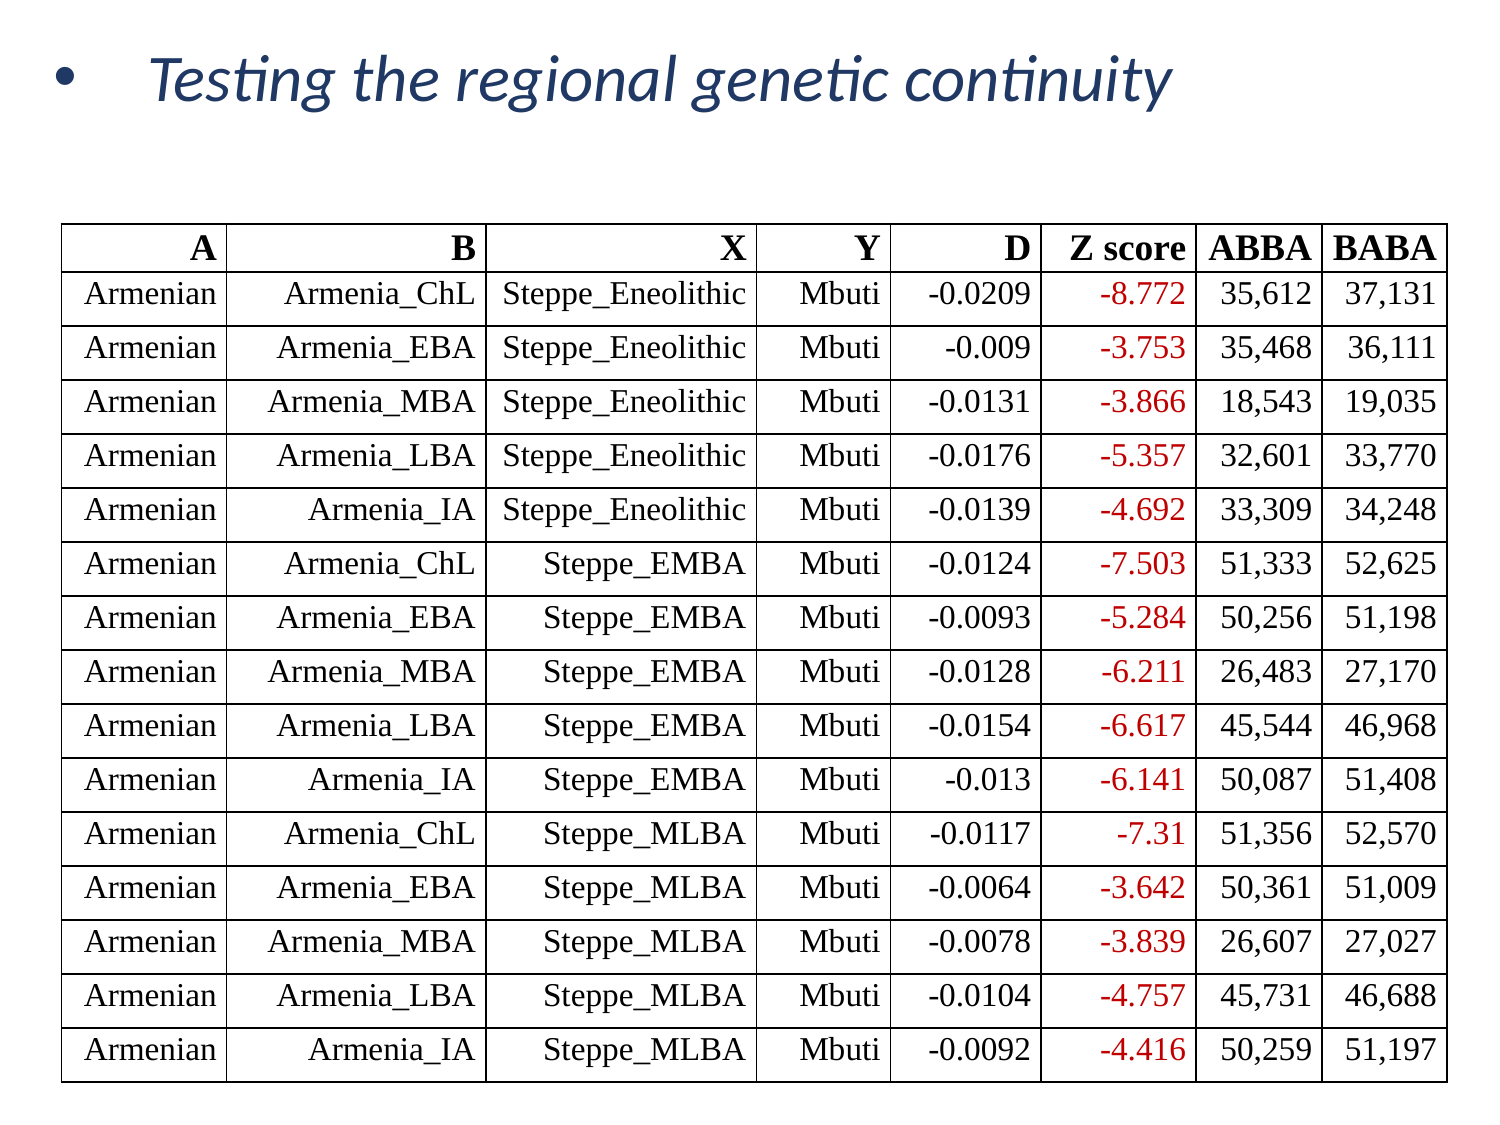

Testing the regional genetic continuity
| A | B | X | Y | D | Z score | ABBA | BABA |
| --- | --- | --- | --- | --- | --- | --- | --- |
| Armenian | Armenia\_ChL | Steppe\_Eneolithic | Mbuti | -0.0209 | -8.772 | 35,612 | 37,131 |
| Armenian | Armenia\_EBA | Steppe\_Eneolithic | Mbuti | -0.009 | -3.753 | 35,468 | 36,111 |
| Armenian | Armenia\_MBA | Steppe\_Eneolithic | Mbuti | -0.0131 | -3.866 | 18,543 | 19,035 |
| Armenian | Armenia\_LBA | Steppe\_Eneolithic | Mbuti | -0.0176 | -5.357 | 32,601 | 33,770 |
| Armenian | Armenia\_IA | Steppe\_Eneolithic | Mbuti | -0.0139 | -4.692 | 33,309 | 34,248 |
| Armenian | Armenia\_ChL | Steppe\_EMBA | Mbuti | -0.0124 | -7.503 | 51,333 | 52,625 |
| Armenian | Armenia\_EBA | Steppe\_EMBA | Mbuti | -0.0093 | -5.284 | 50,256 | 51,198 |
| Armenian | Armenia\_MBA | Steppe\_EMBA | Mbuti | -0.0128 | -6.211 | 26,483 | 27,170 |
| Armenian | Armenia\_LBA | Steppe\_EMBA | Mbuti | -0.0154 | -6.617 | 45,544 | 46,968 |
| Armenian | Armenia\_IA | Steppe\_EMBA | Mbuti | -0.013 | -6.141 | 50,087 | 51,408 |
| Armenian | Armenia\_ChL | Steppe\_MLBA | Mbuti | -0.0117 | -7.31 | 51,356 | 52,570 |
| Armenian | Armenia\_EBA | Steppe\_MLBA | Mbuti | -0.0064 | -3.642 | 50,361 | 51,009 |
| Armenian | Armenia\_MBA | Steppe\_MLBA | Mbuti | -0.0078 | -3.839 | 26,607 | 27,027 |
| Armenian | Armenia\_LBA | Steppe\_MLBA | Mbuti | -0.0104 | -4.757 | 45,731 | 46,688 |
| Armenian | Armenia\_IA | Steppe\_MLBA | Mbuti | -0.0092 | -4.416 | 50,259 | 51,197 |